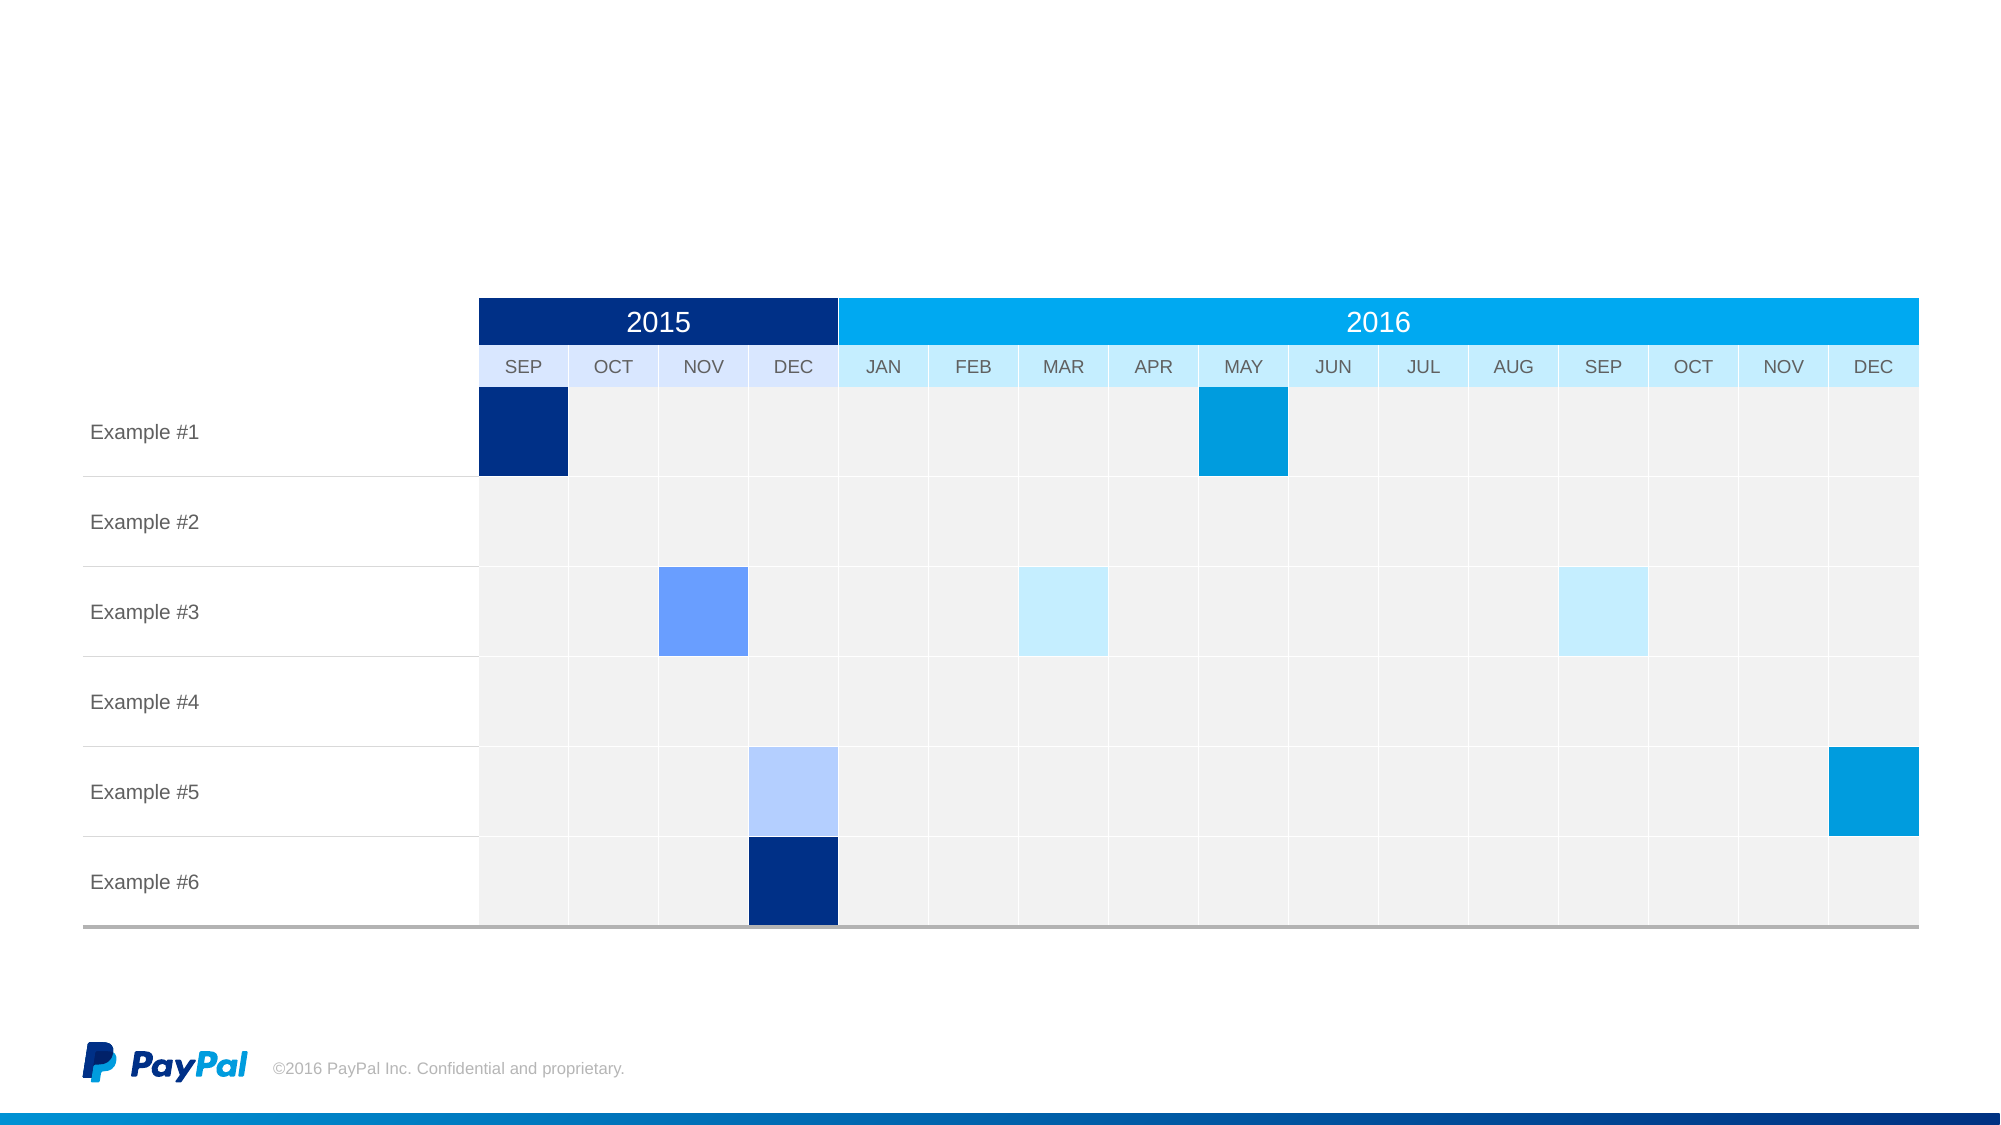

Usage Guidelines
Slide Description:
Timeline
Layout: Title and Content Subhead Only
Heading: PayPal Sans Big Thin 27pt
Subheading: PayPal Sans Big Light 20pt
Table Title: PayPal Sans Big Light 14pt
Chart Text: PayPal Sans Big Light 10pt/9pt
Usage:
Use the Timeline slide when organizing a series of events
within a delivery framework.
Each duration can be manually resized. Place the cursor into the table and use the TAB key to move forward through the table. SHIFT-TAB will move you backwards.
If you need to change the formatting of a table, right click on the table and select format table.
If you need to delete sections of a table (rows or columns), select the area in question (by left-clicking
and dragging), then right-click
on the area you have selected
and choose “delete.”
#

|  | 2015 |  |  |  | 2016 |  |  |  |  |  |  |  |  |  |  |  |
| --- | --- | --- | --- | --- | --- | --- | --- | --- | --- | --- | --- | --- | --- | --- | --- | --- |
|  | SEP | OCT | NOV | DEC | JAN | FEB | MAR | APR | MAY | JUN | JUL | AUG | SEP | OCT | NOV | DEC |
| Example #1 |  |  |  |  |  |  |  |  |  |  |  |  |  |  |  |  |
| Example #2 |  |  |  |  |  |  |  |  |  |  |  |  |  |  |  |  |
| Example #3 |  |  |  |  |  |  |  |  |  |  |  |  |  |  |  |  |
| Example #4 |  |  |  |  |  |  |  |  |  |  |  |  |  |  |  |  |
| Example #5 |  |  |  |  |  |  |  |  |  |  |  |  |  |  |  |  |
| Example #6 |  |  |  |  |  |  |  |  |  |  |  |  |  |  |  |  |
©2016 PayPal Inc. Confidential and proprietary.
This box will not be visible in
Slide Show mode or when printed.